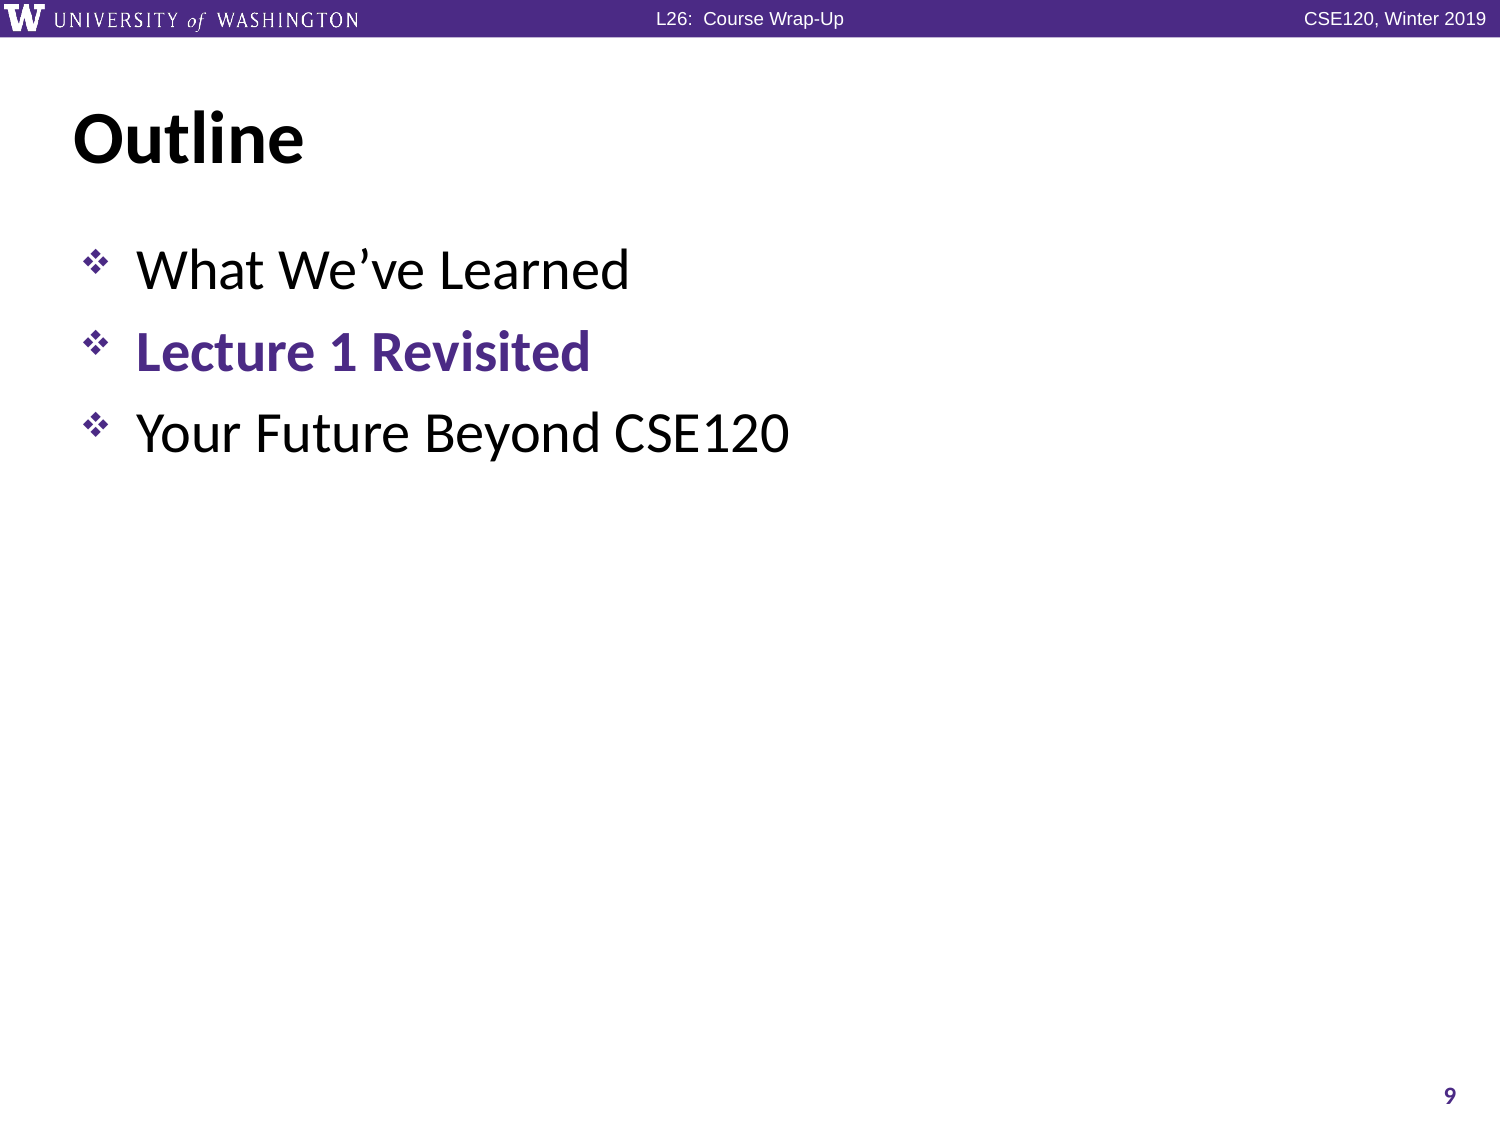

# Outline
What We’ve Learned
Lecture 1 Revisited
Your Future Beyond CSE120
9